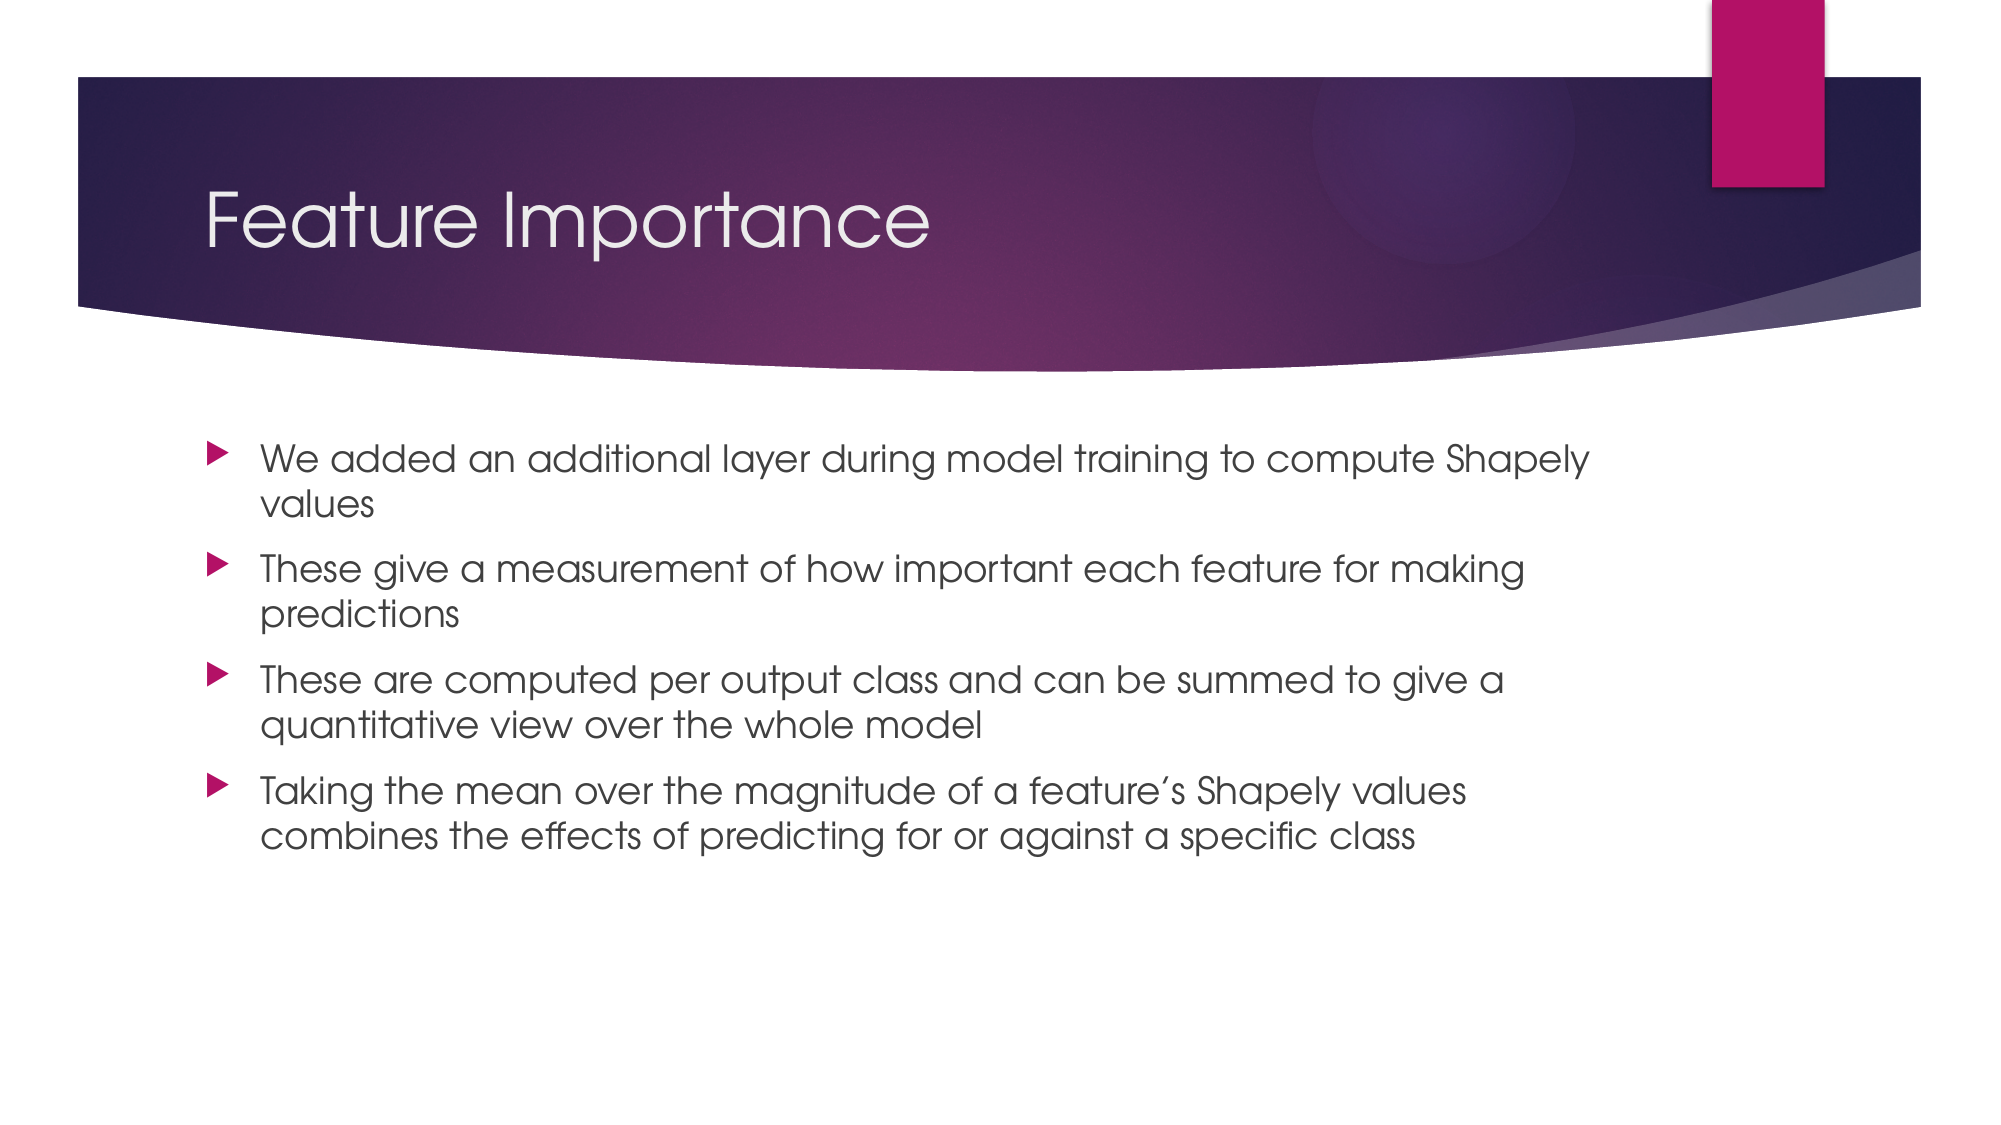

# Feature Importance
We added an additional layer during model training to compute Shapely values
These give a measurement of how important each feature for making predictions
These are computed per output class and can be summed to give a quantitative view over the whole model
Taking the mean over the magnitude of a feature’s Shapely values combines the effects of predicting for or against a specific class